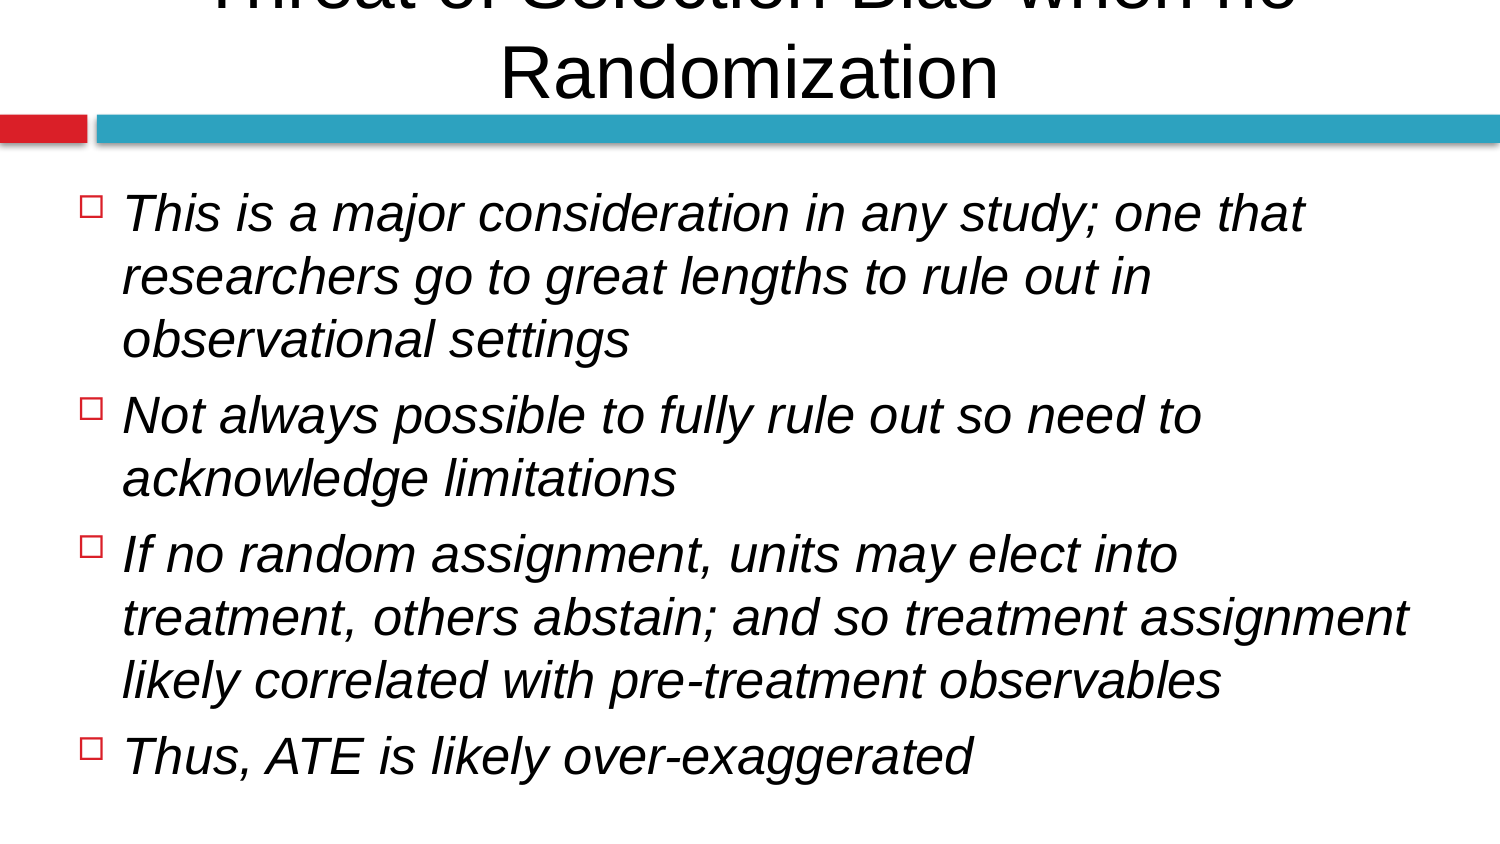

Threat of Selection Bias when no Randomization

This is a major consideration in any study; one that researchers go to great lengths to rule out in observational settings
Not always possible to fully rule out so need to acknowledge limitations
If no random assignment, units may elect into treatment, others abstain; and so treatment assignment likely correlated with pre-treatment observables
Thus, ATE is likely over-exaggerated